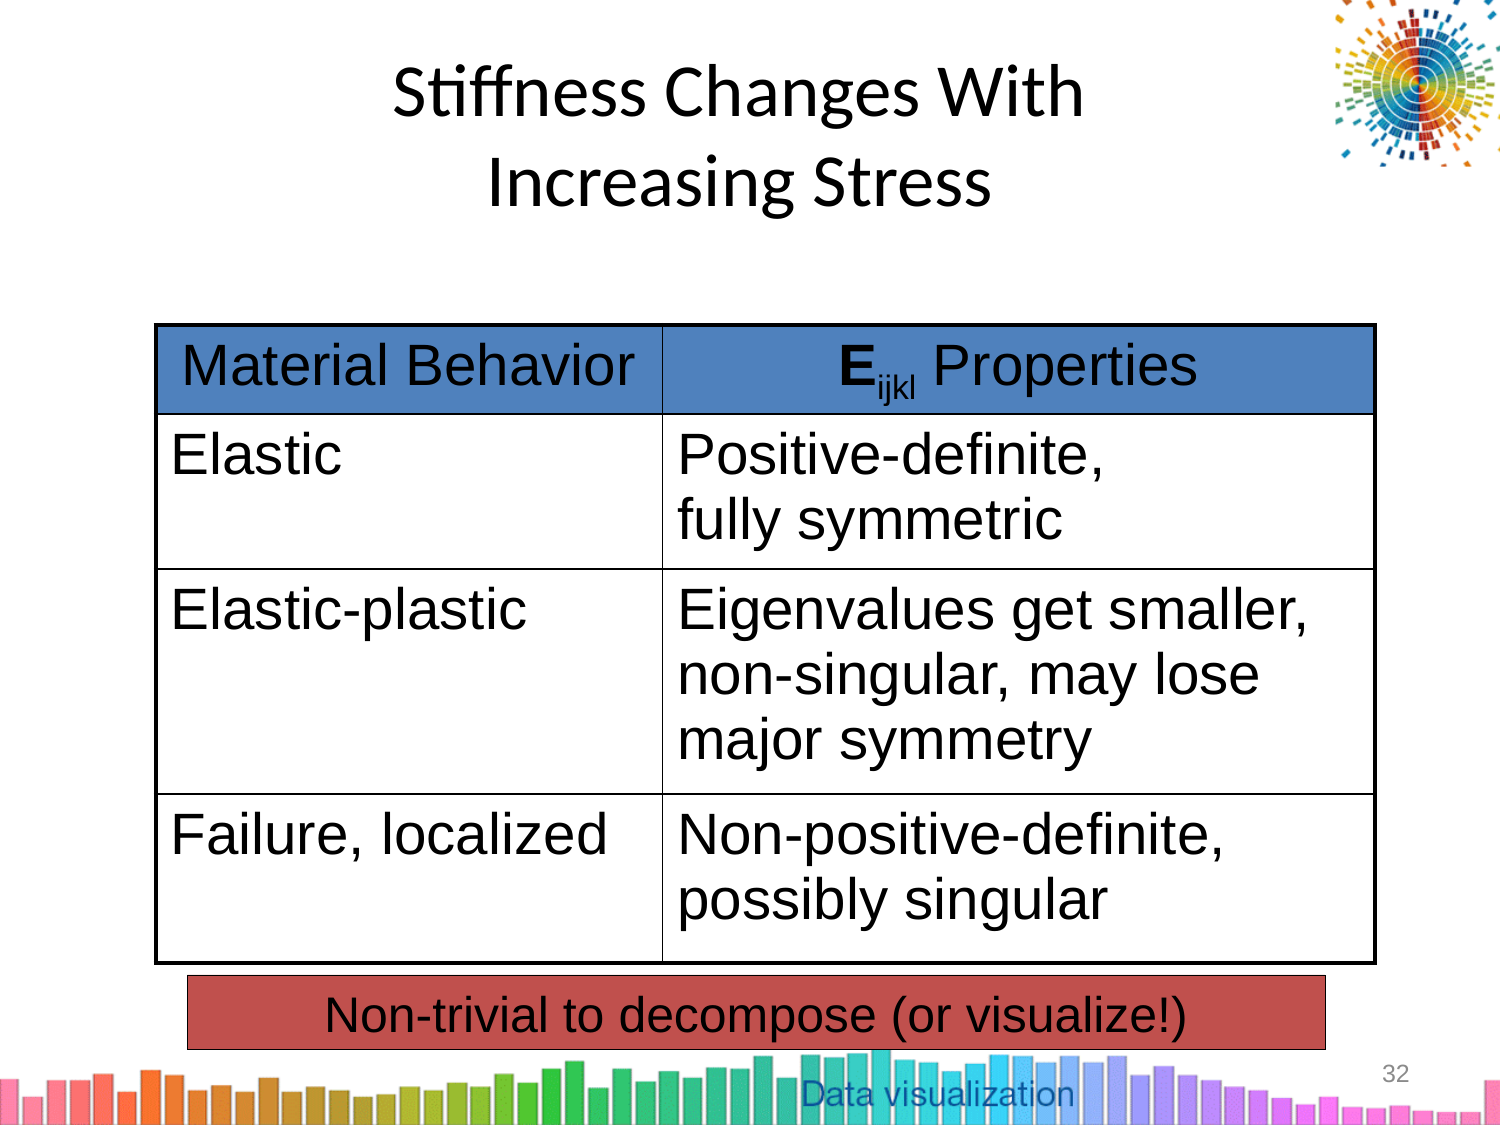

# Stiffness Changes With Increasing Stress
| Material Behavior | Eijkl Properties |
| --- | --- |
| Elastic | Positive-definite, fully symmetric |
| Elastic-plastic | Eigenvalues get smaller, non-singular, may lose major symmetry |
| Failure, localized | Non-positive-definite, possibly singular |
Non-trivial to decompose (or visualize!)
32